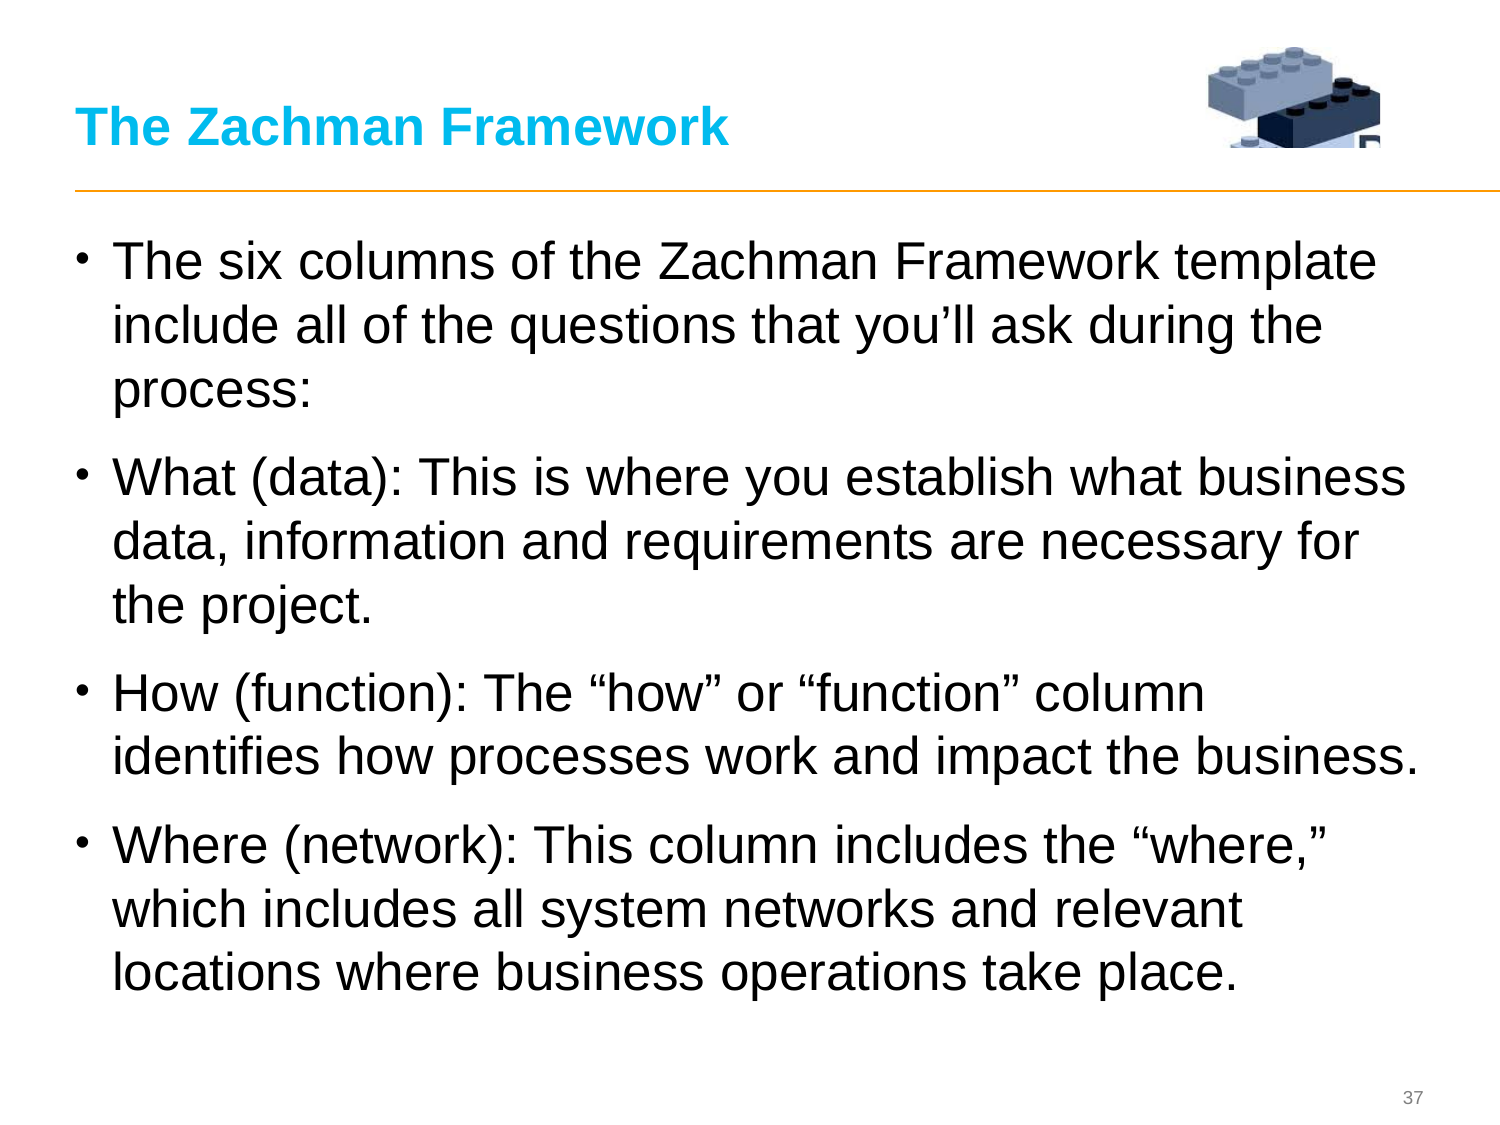

# The Zachman Framework
The six columns of the Zachman Framework template include all of the questions that you’ll ask during the process:
What (data): This is where you establish what business data, information and requirements are necessary for the project.
How (function): The “how” or “function” column identifies how processes work and impact the business.
Where (network): This column includes the “where,” which includes all system networks and relevant locations where business operations take place.